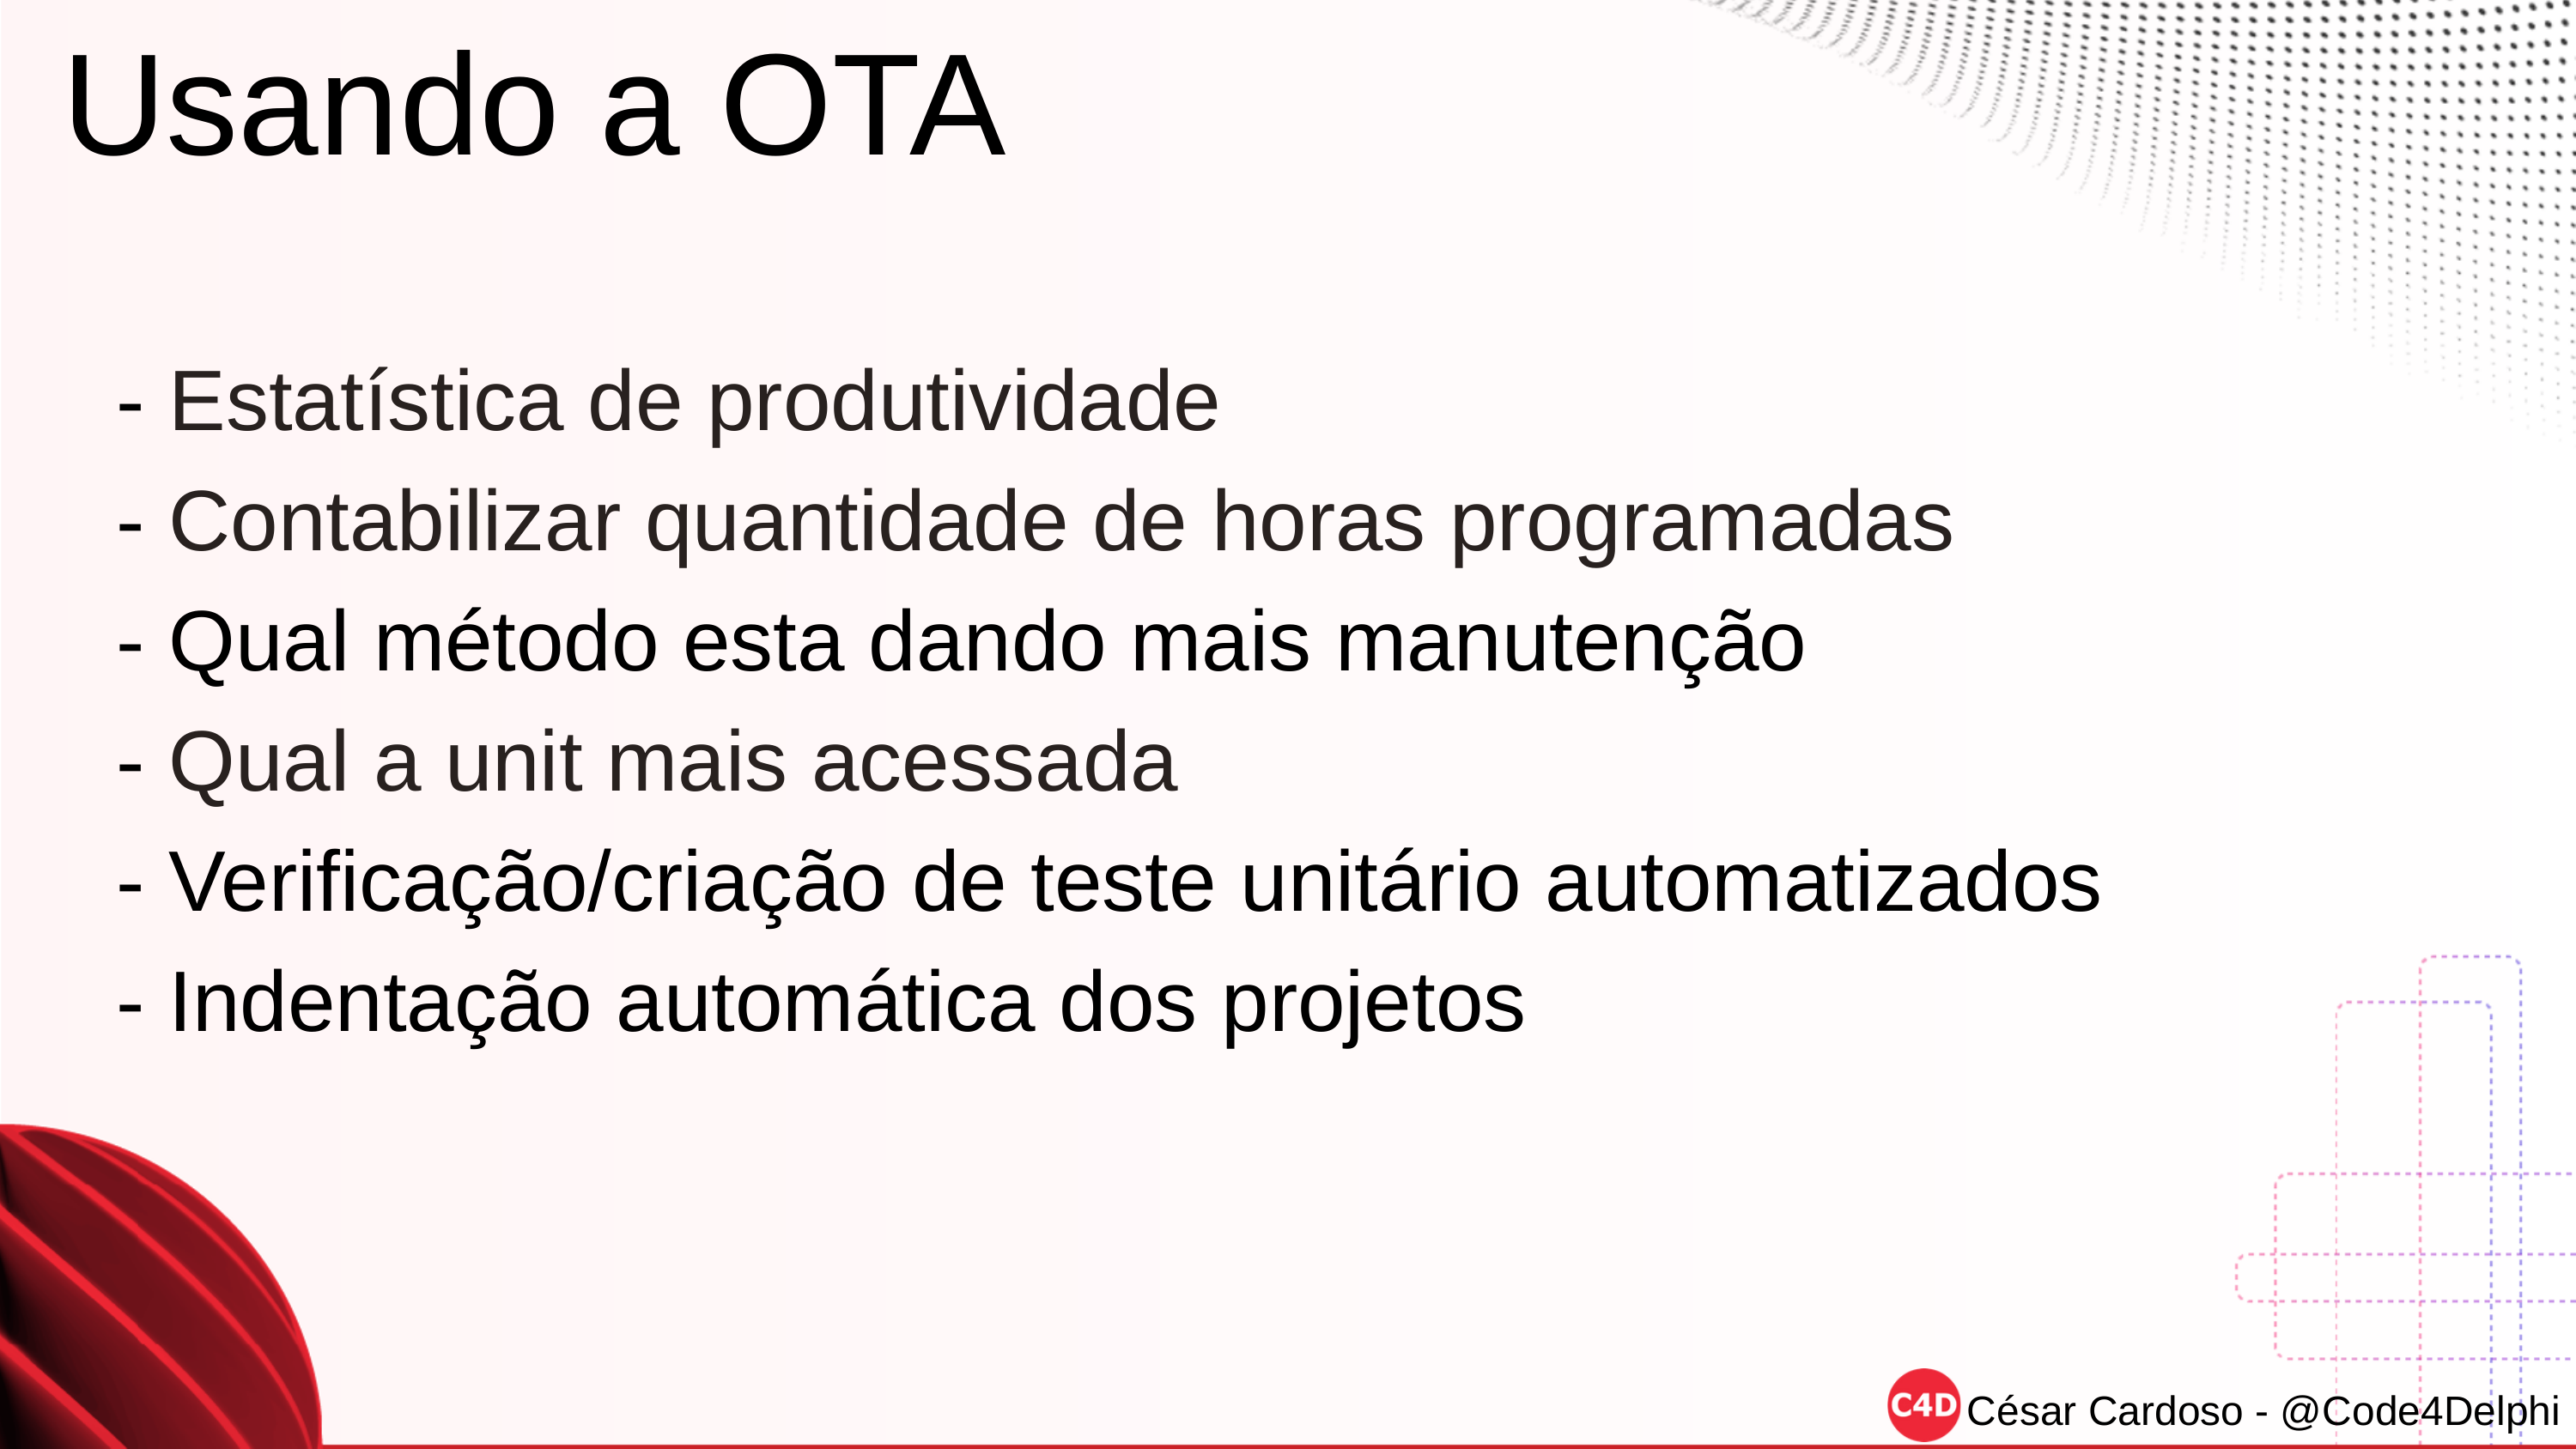

Usando a OTA
 - Estatística de produtividade
 - Contabilizar quantidade de horas programadas
 - Qual método esta dando mais manutenção
 - Qual a unit mais acessada
 - Verificação/criação de teste unitário automatizados
 - Indentação automática dos projetos

César Cardoso - @Code4Delphi